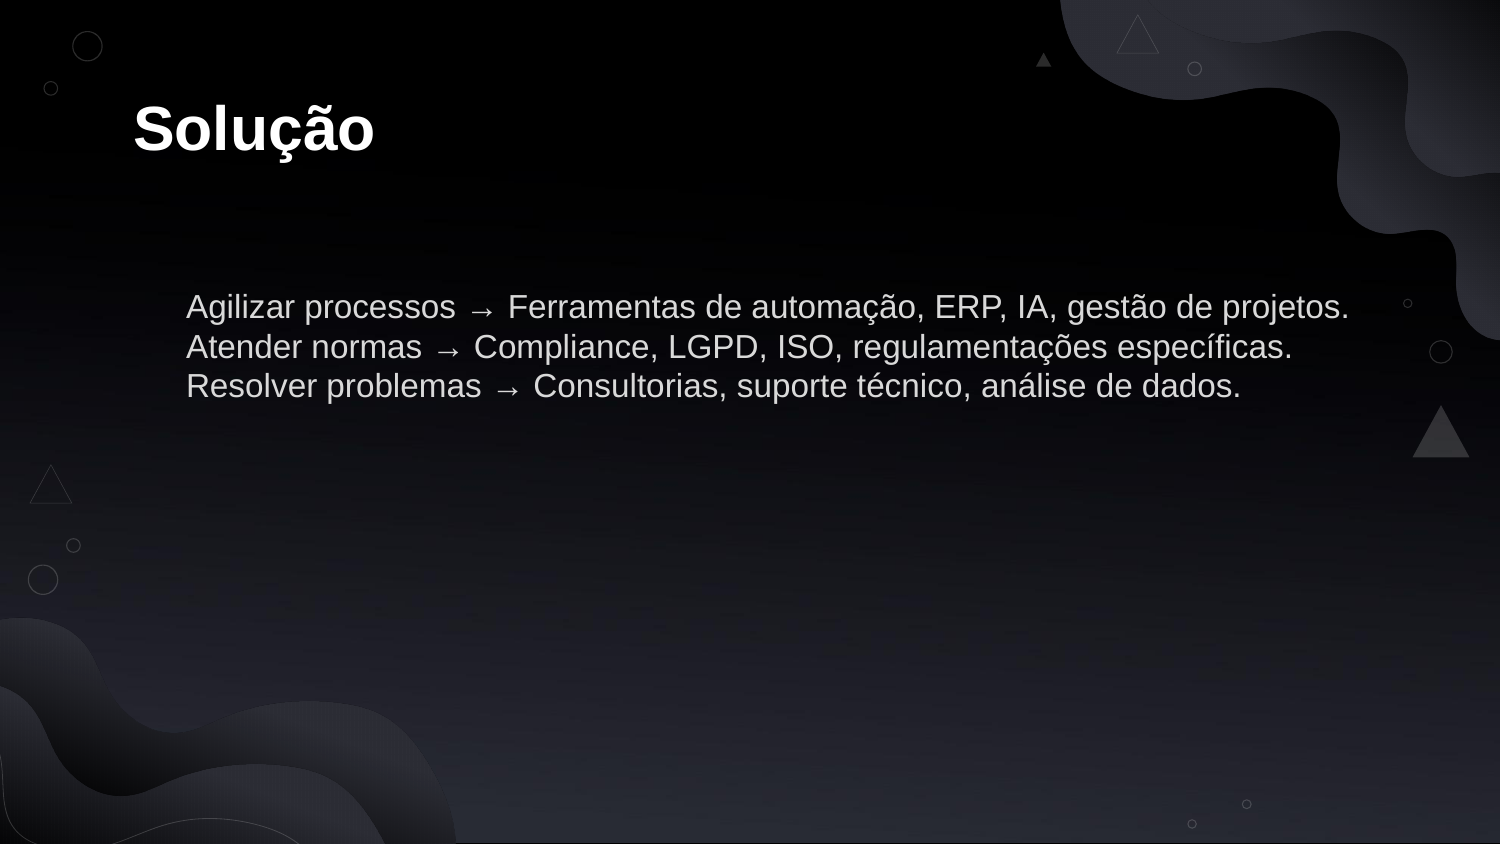

# Solução
Agilizar processos → Ferramentas de automação, ERP, IA, gestão de projetos.
Atender normas → Compliance, LGPD, ISO, regulamentações específicas.
Resolver problemas → Consultorias, suporte técnico, análise de dados.